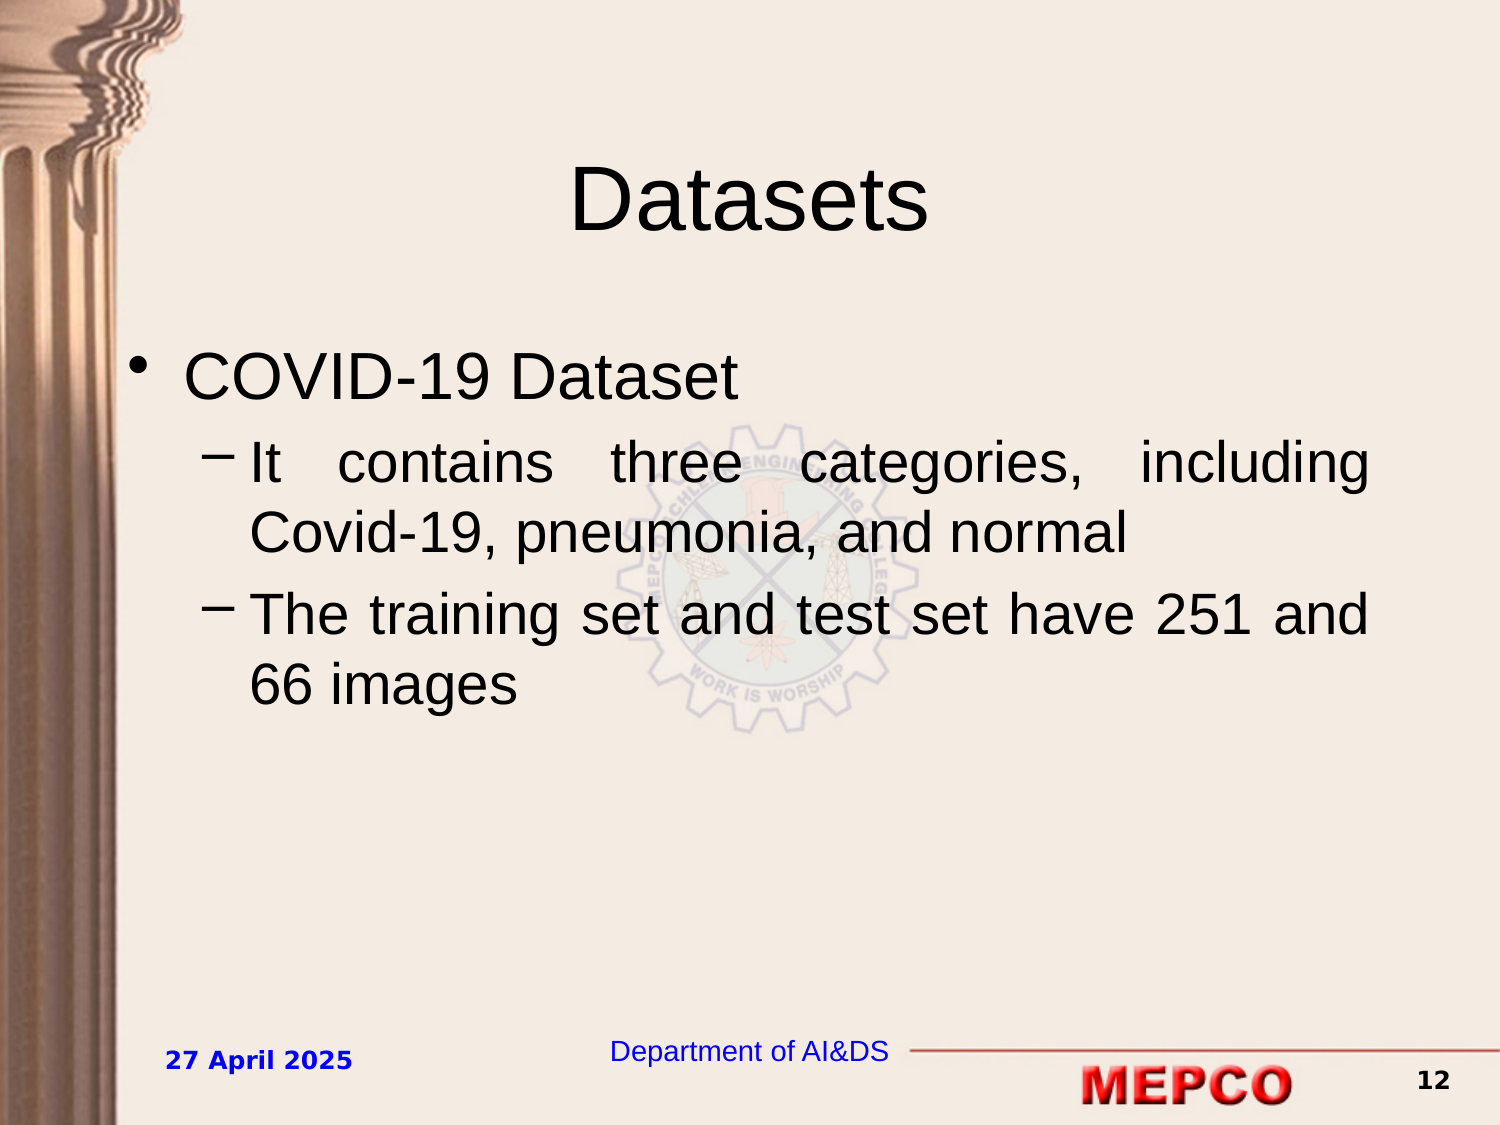

# Datasets
COVID-19 Dataset
It contains three categories, including Covid-19, pneumonia, and normal
The training set and test set have 251 and 66 images
Department of AI&DS